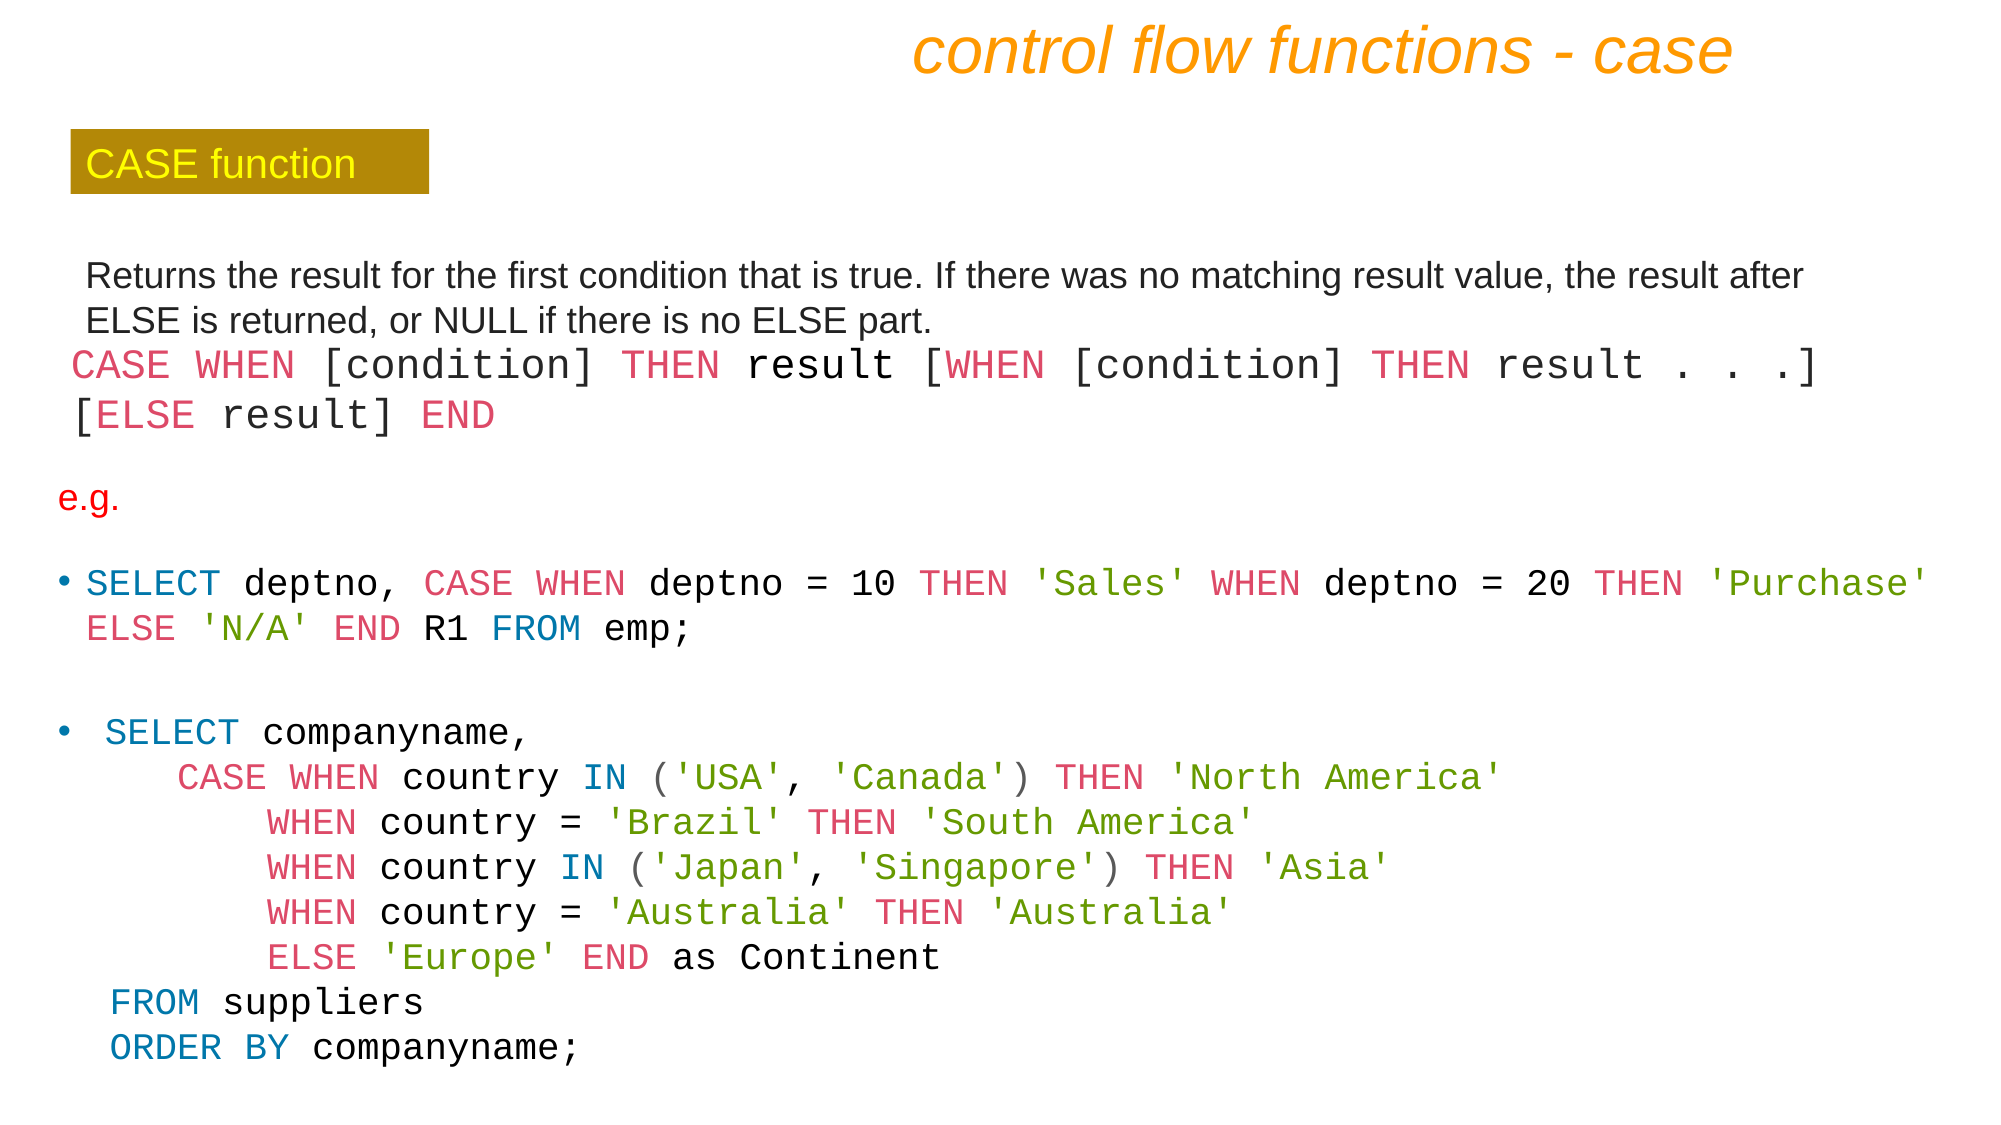

control flow functions - case
CASE function
Returns the result for the first condition that is true. If there was no matching result value, the result after ELSE is returned, or NULL if there is no ELSE part.
CASE WHEN [condition] THEN result [WHEN [condition] THEN result . . .] [ELSE result] END
e.g.

SELECT deptno, CASE WHEN deptno = 10 THEN 'Sales' WHEN deptno = 20 THEN 'Purchase' ELSE 'N/A' END R1 FROM emp;

SELECT companyname,
    CASE WHEN country IN ('USA', 'Canada') THEN 'North America'
        WHEN country = 'Brazil' THEN 'South America'
        WHEN country IN ('Japan', 'Singapore') THEN 'Asia'
        WHEN country = 'Australia' THEN 'Australia'
        ELSE 'Europe' END as Continent
 FROM suppliers
 ORDER BY companyname;